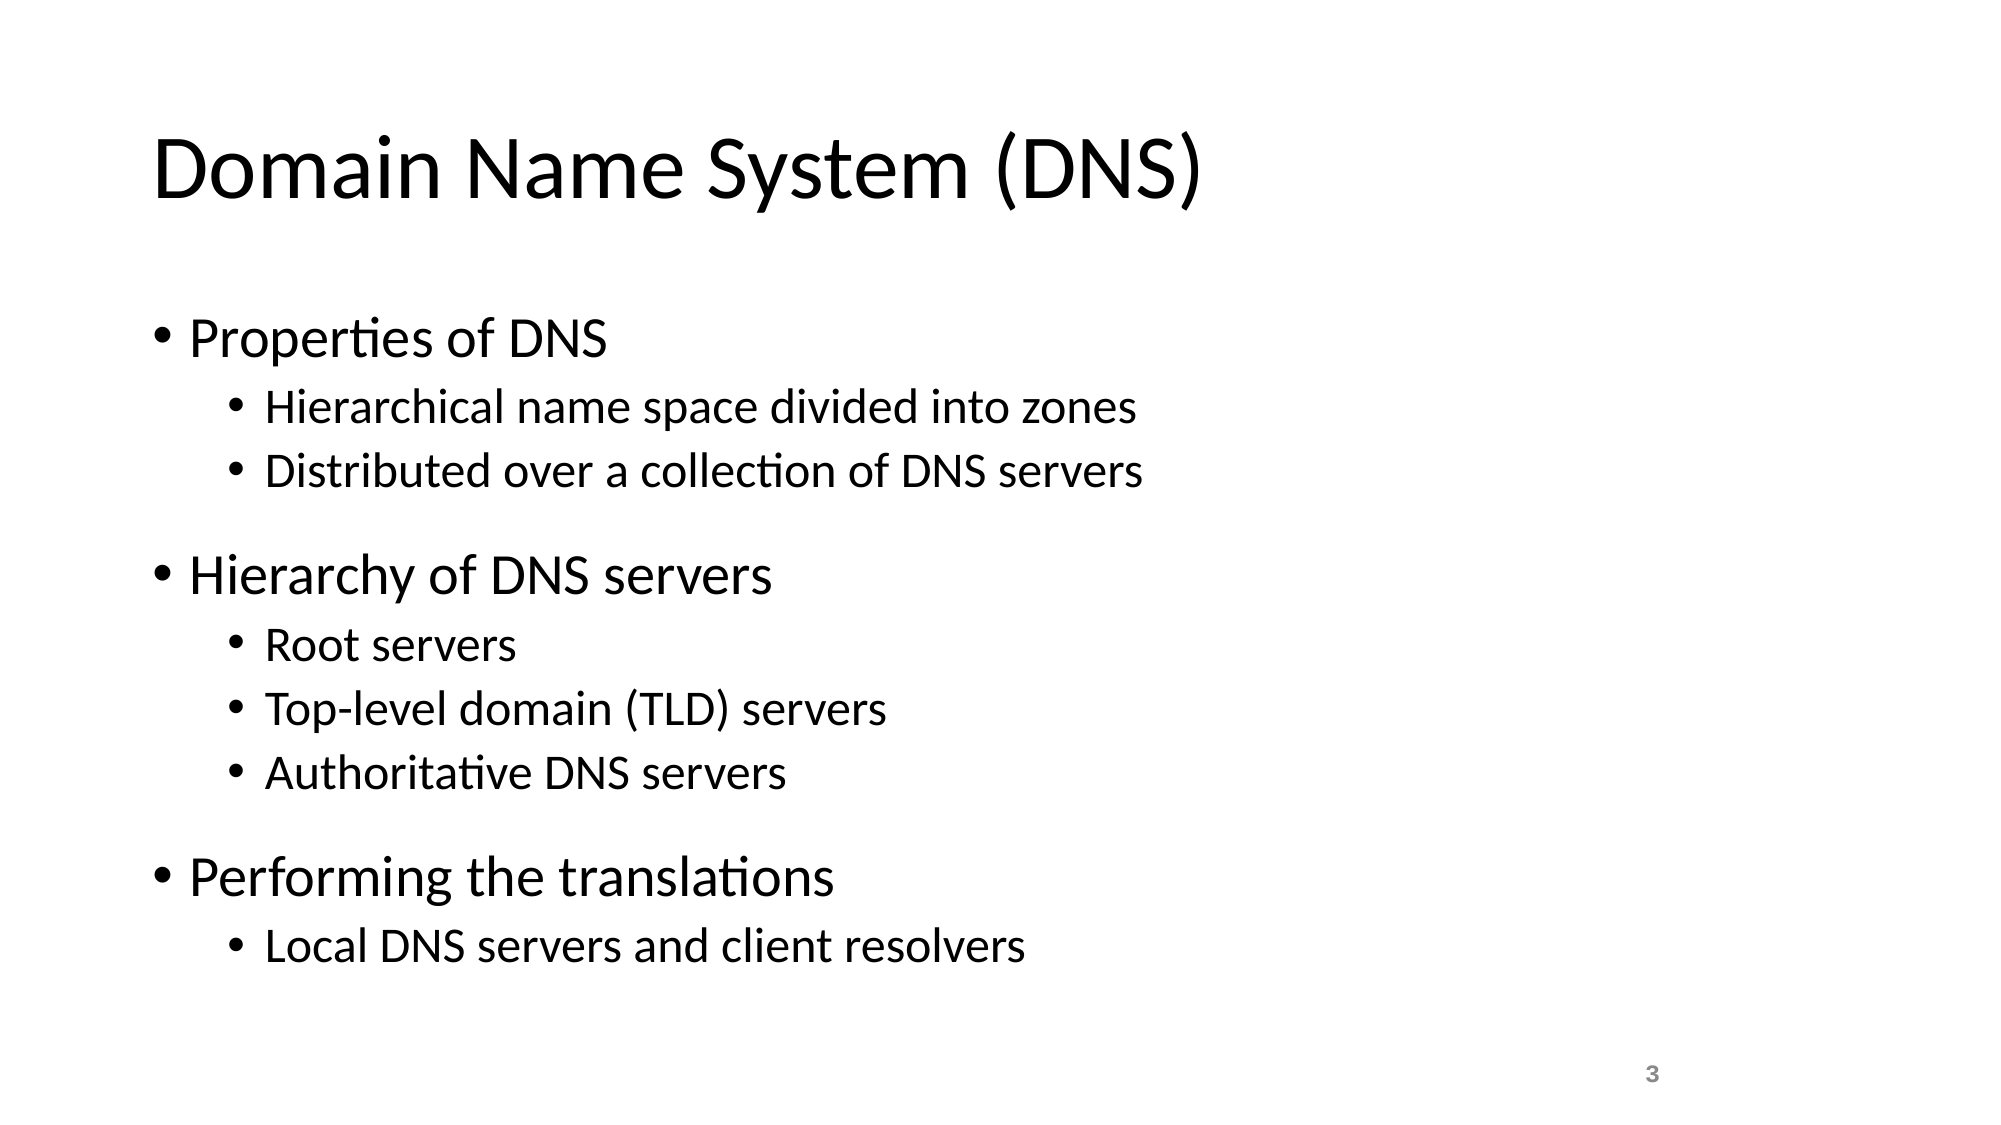

# Domain Name System (DNS)
Properties of DNS
Hierarchical name space divided into zones
Distributed over a collection of DNS servers
Hierarchy of DNS servers
Root servers
Top-level domain (TLD) servers
Authoritative DNS servers
Performing the translations
Local DNS servers and client resolvers
3